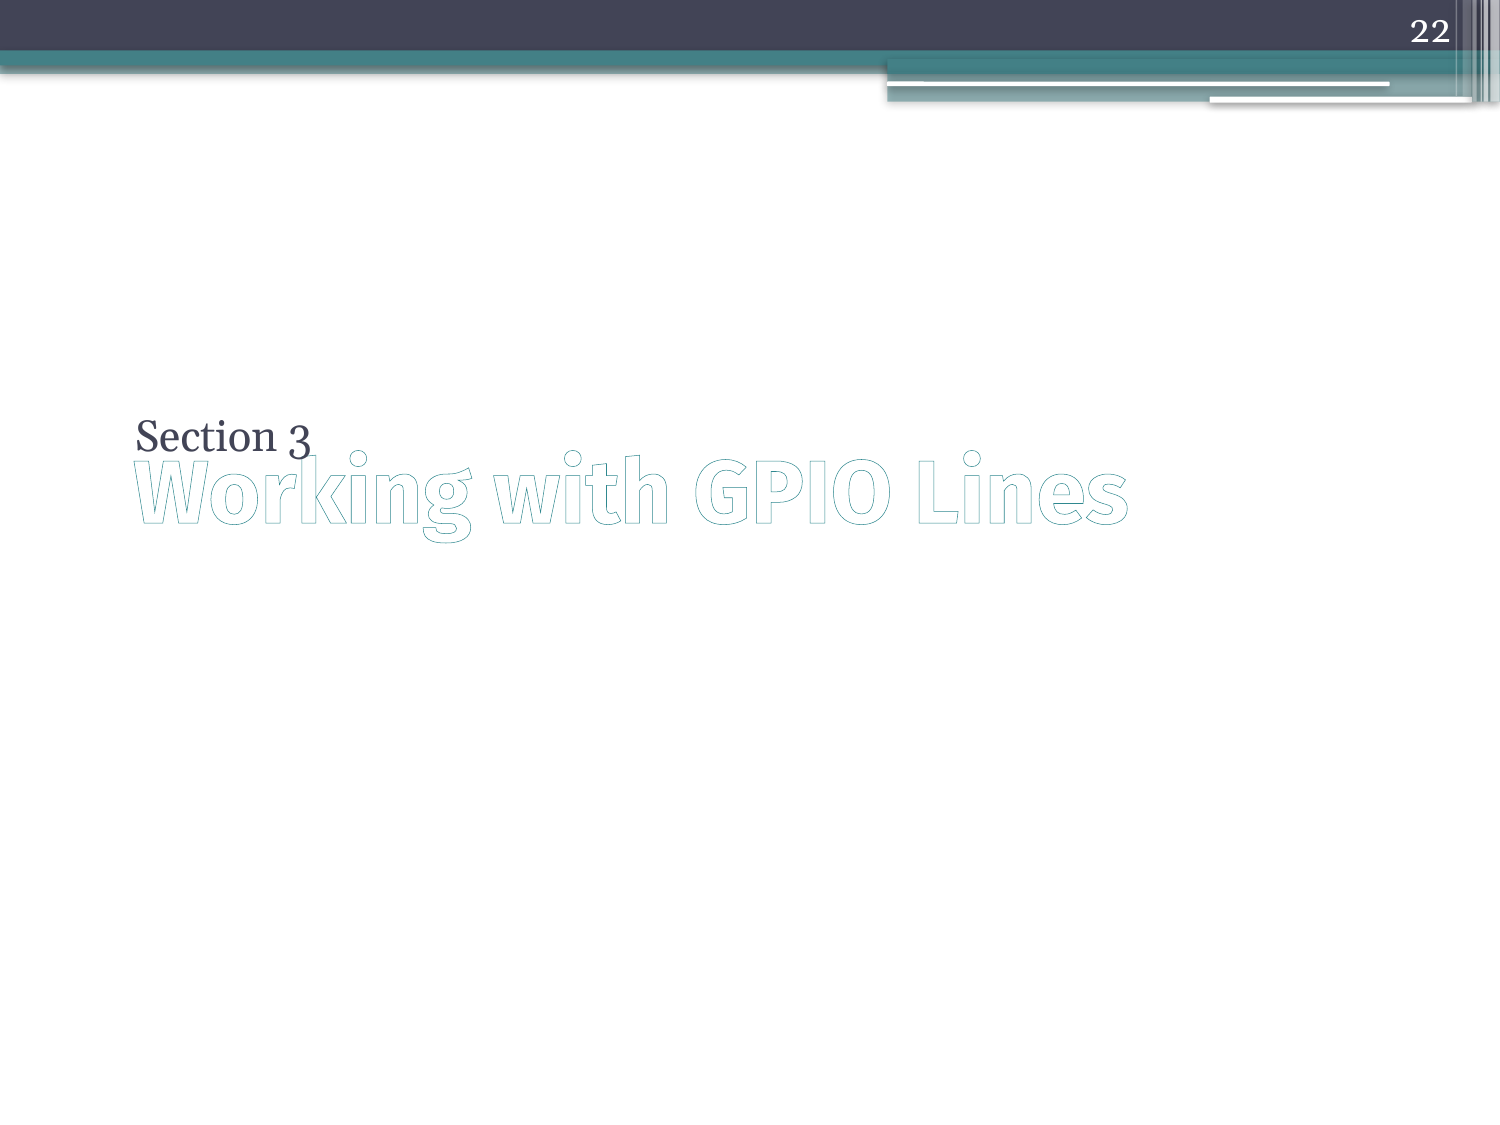

22
# Working with GPIO Lines
Section 3